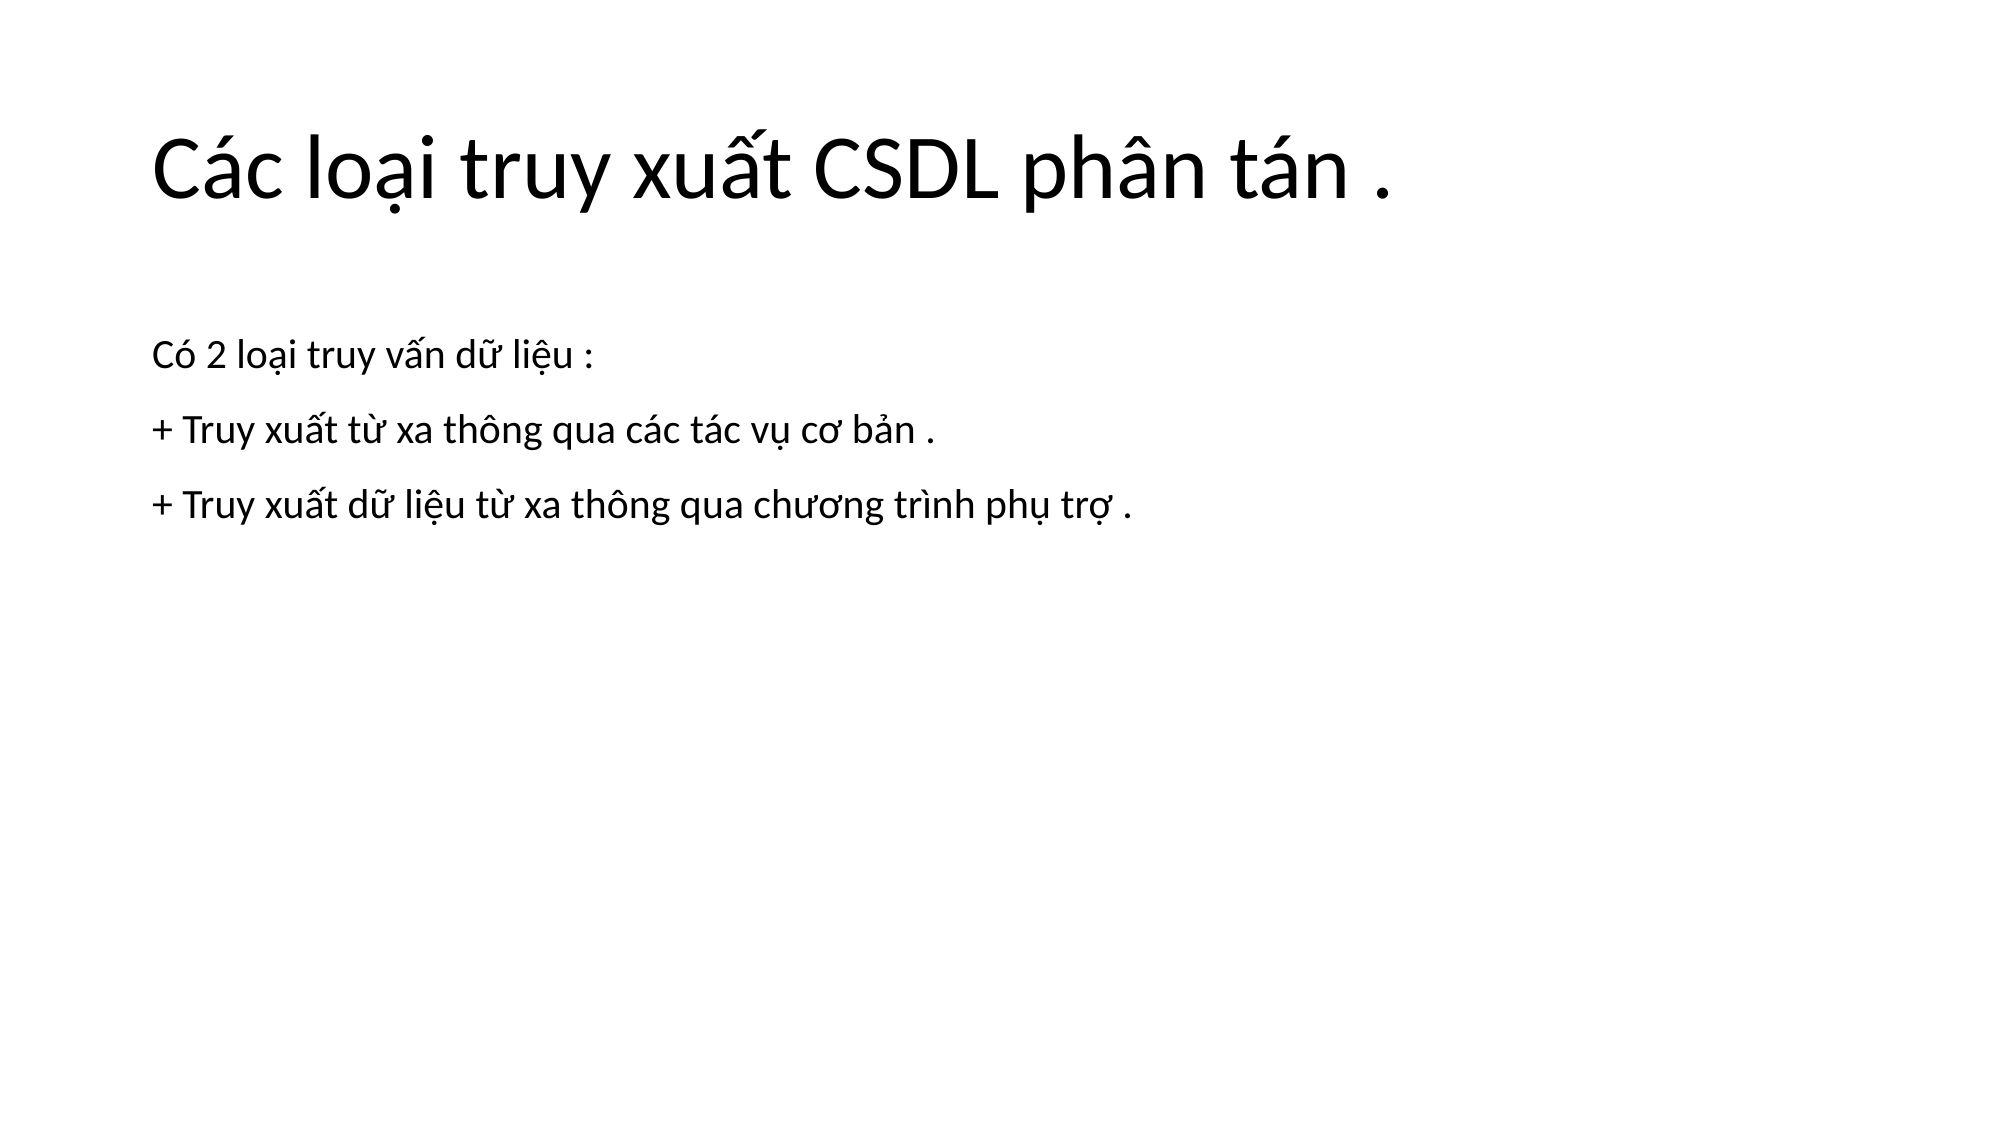

# Các loại truy xuất CSDL phân tán .
Có 2 loại truy vấn dữ liệu :
+ Truy xuất từ xa thông qua các tác vụ cơ bản .
+ Truy xuất dữ liệu từ xa thông qua chương trình phụ trợ .